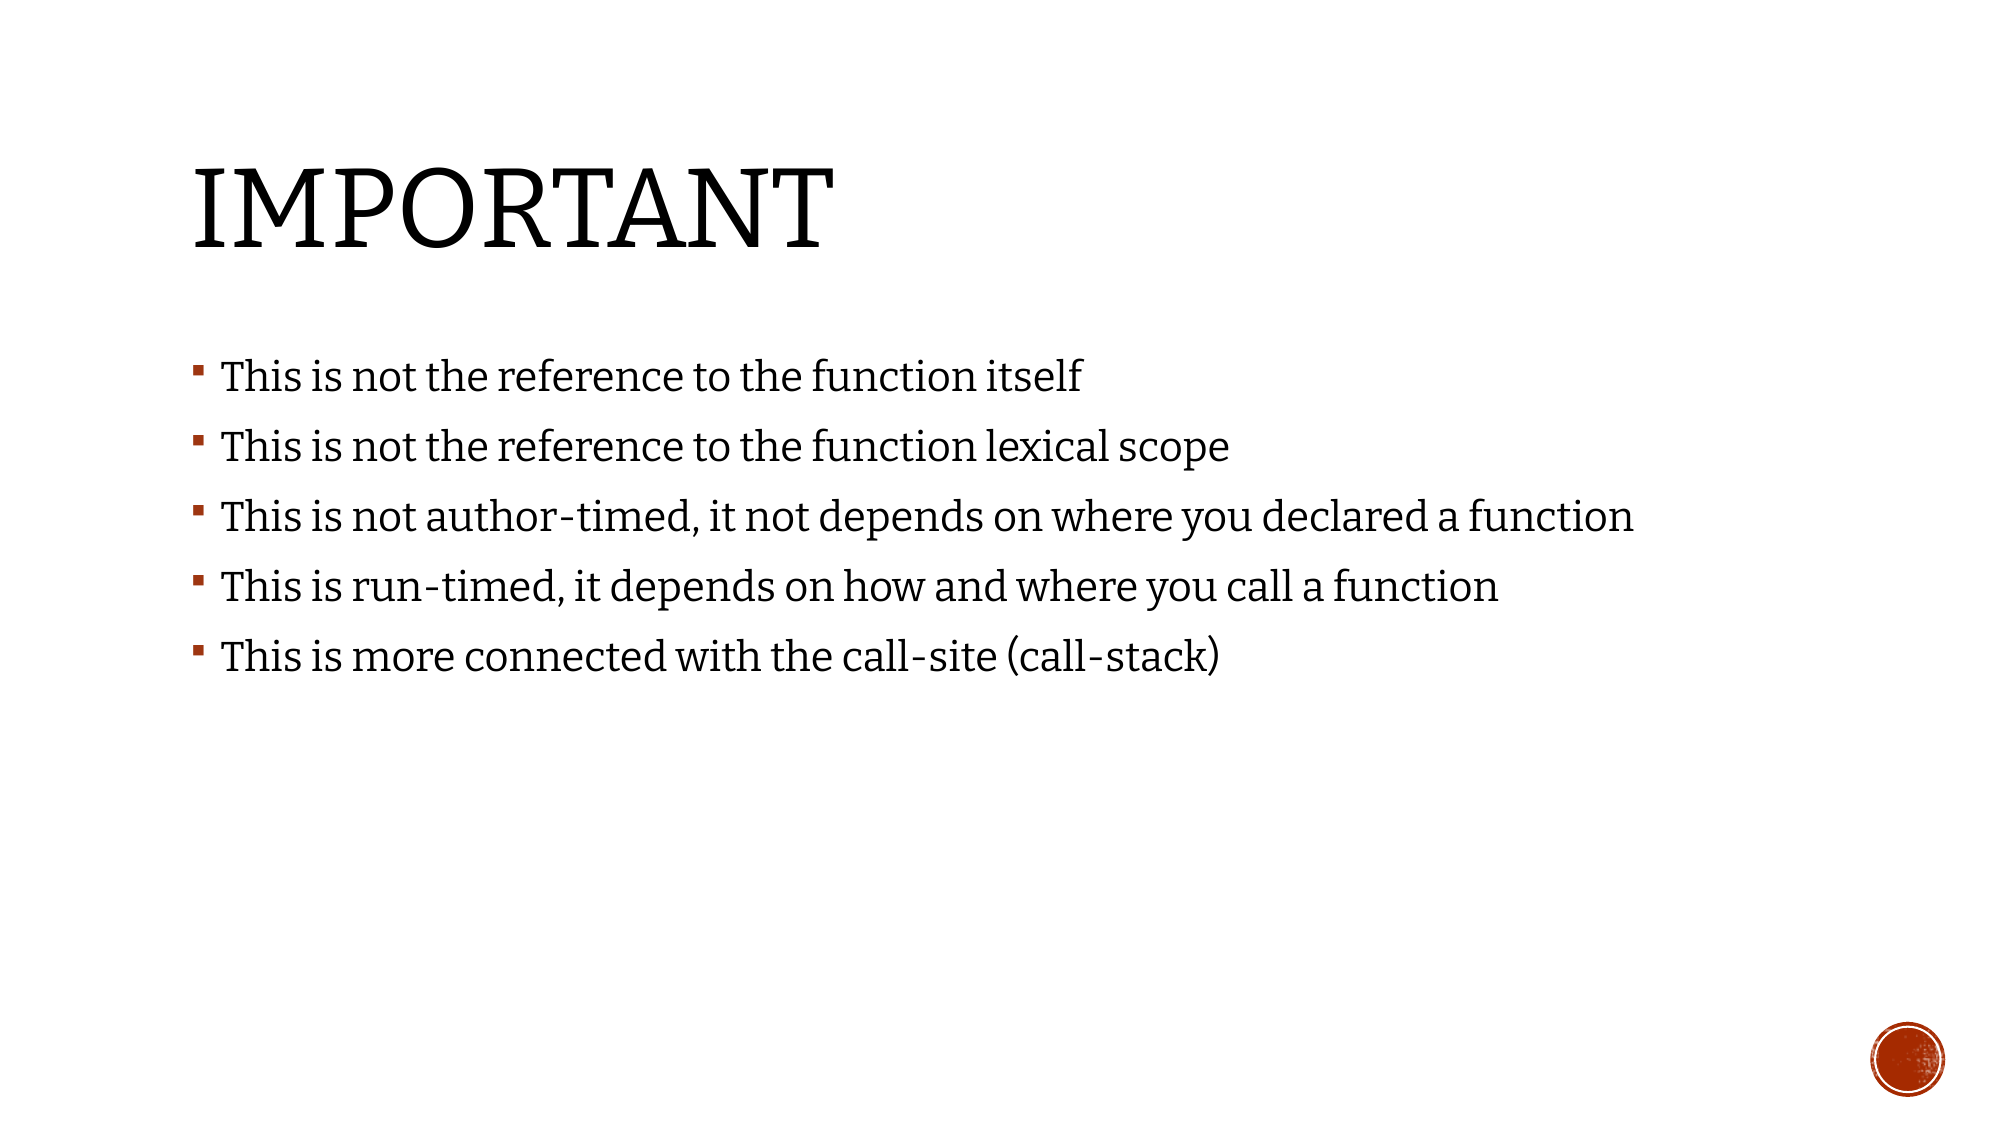

# Important
This is not the reference to the function itself
This is not the reference to the function lexical scope
This is not author-timed, it not depends on where you declared a function
This is run-timed, it depends on how and where you call a function
This is more connected with the call-site (call-stack)